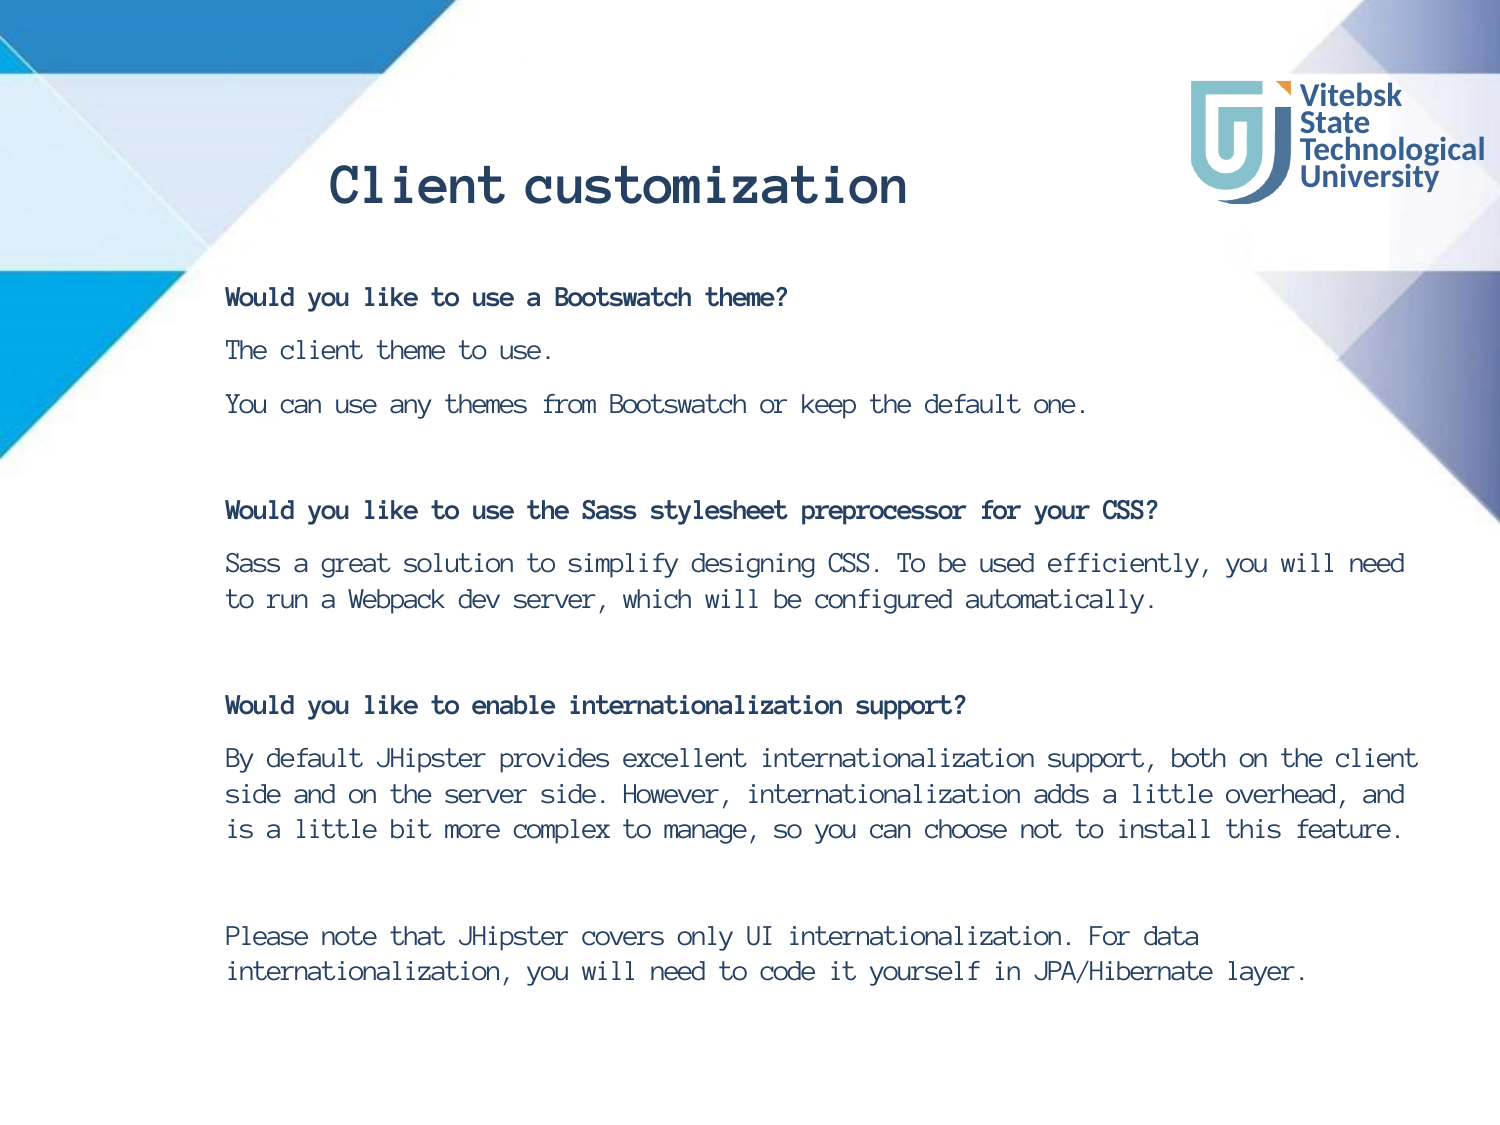

# Client customization
Would you like to use a Bootswatch theme?
The client theme to use.
You can use any themes from Bootswatch or keep the default one.

Would you like to use the Sass stylesheet preprocessor for your CSS?
Sass a great solution to simplify designing CSS. To be used efficiently, you will need to run a Webpack dev server, which will be configured automatically.

Would you like to enable internationalization support?
By default JHipster provides excellent internationalization support, both on the client side and on the server side. However, internationalization adds a little overhead, and is a little bit more complex to manage, so you can choose not to install this feature.

Please note that JHipster covers only UI internationalization. For data internationalization, you will need to code it yourself in JPA/Hibernate layer.